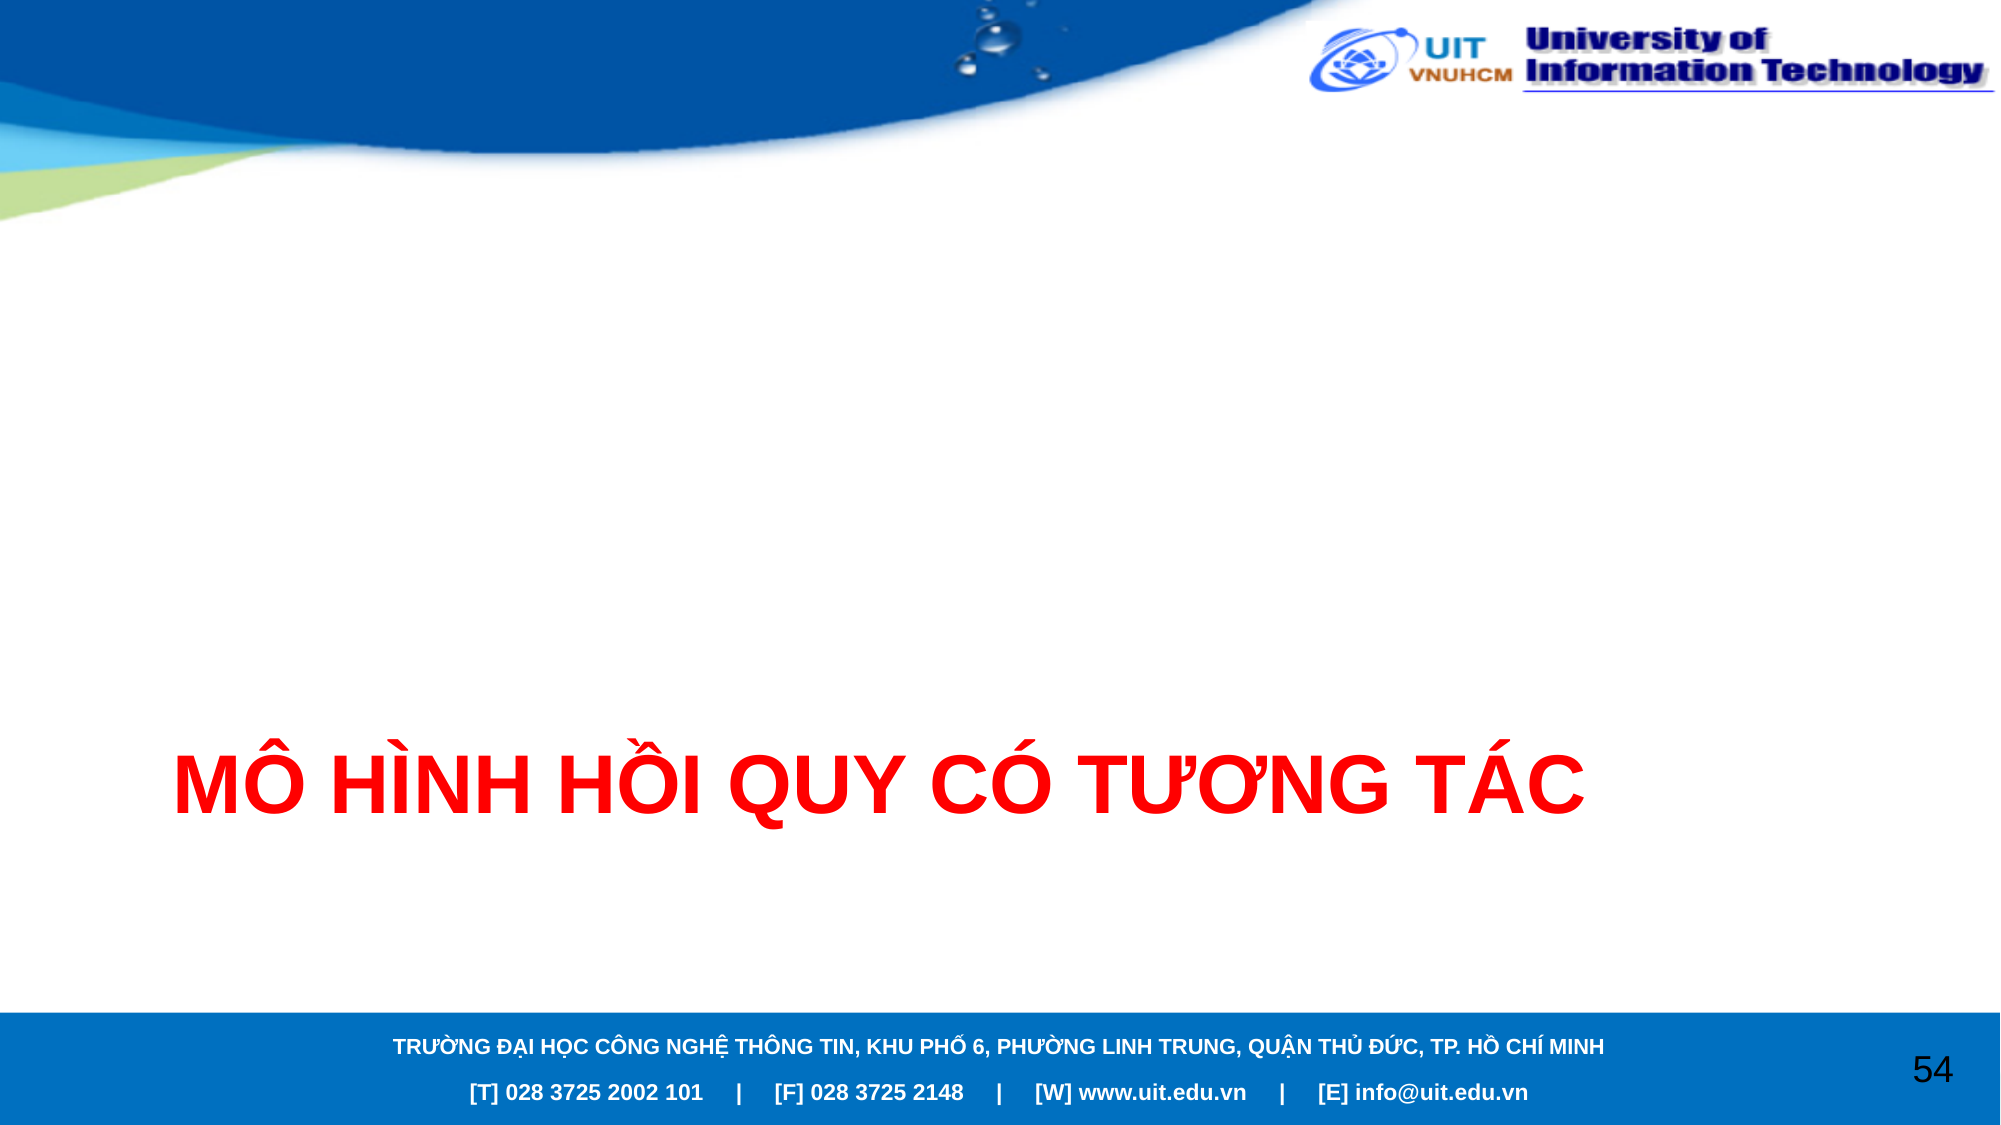

# Mô HÌNH HỒI QUY có tương tác